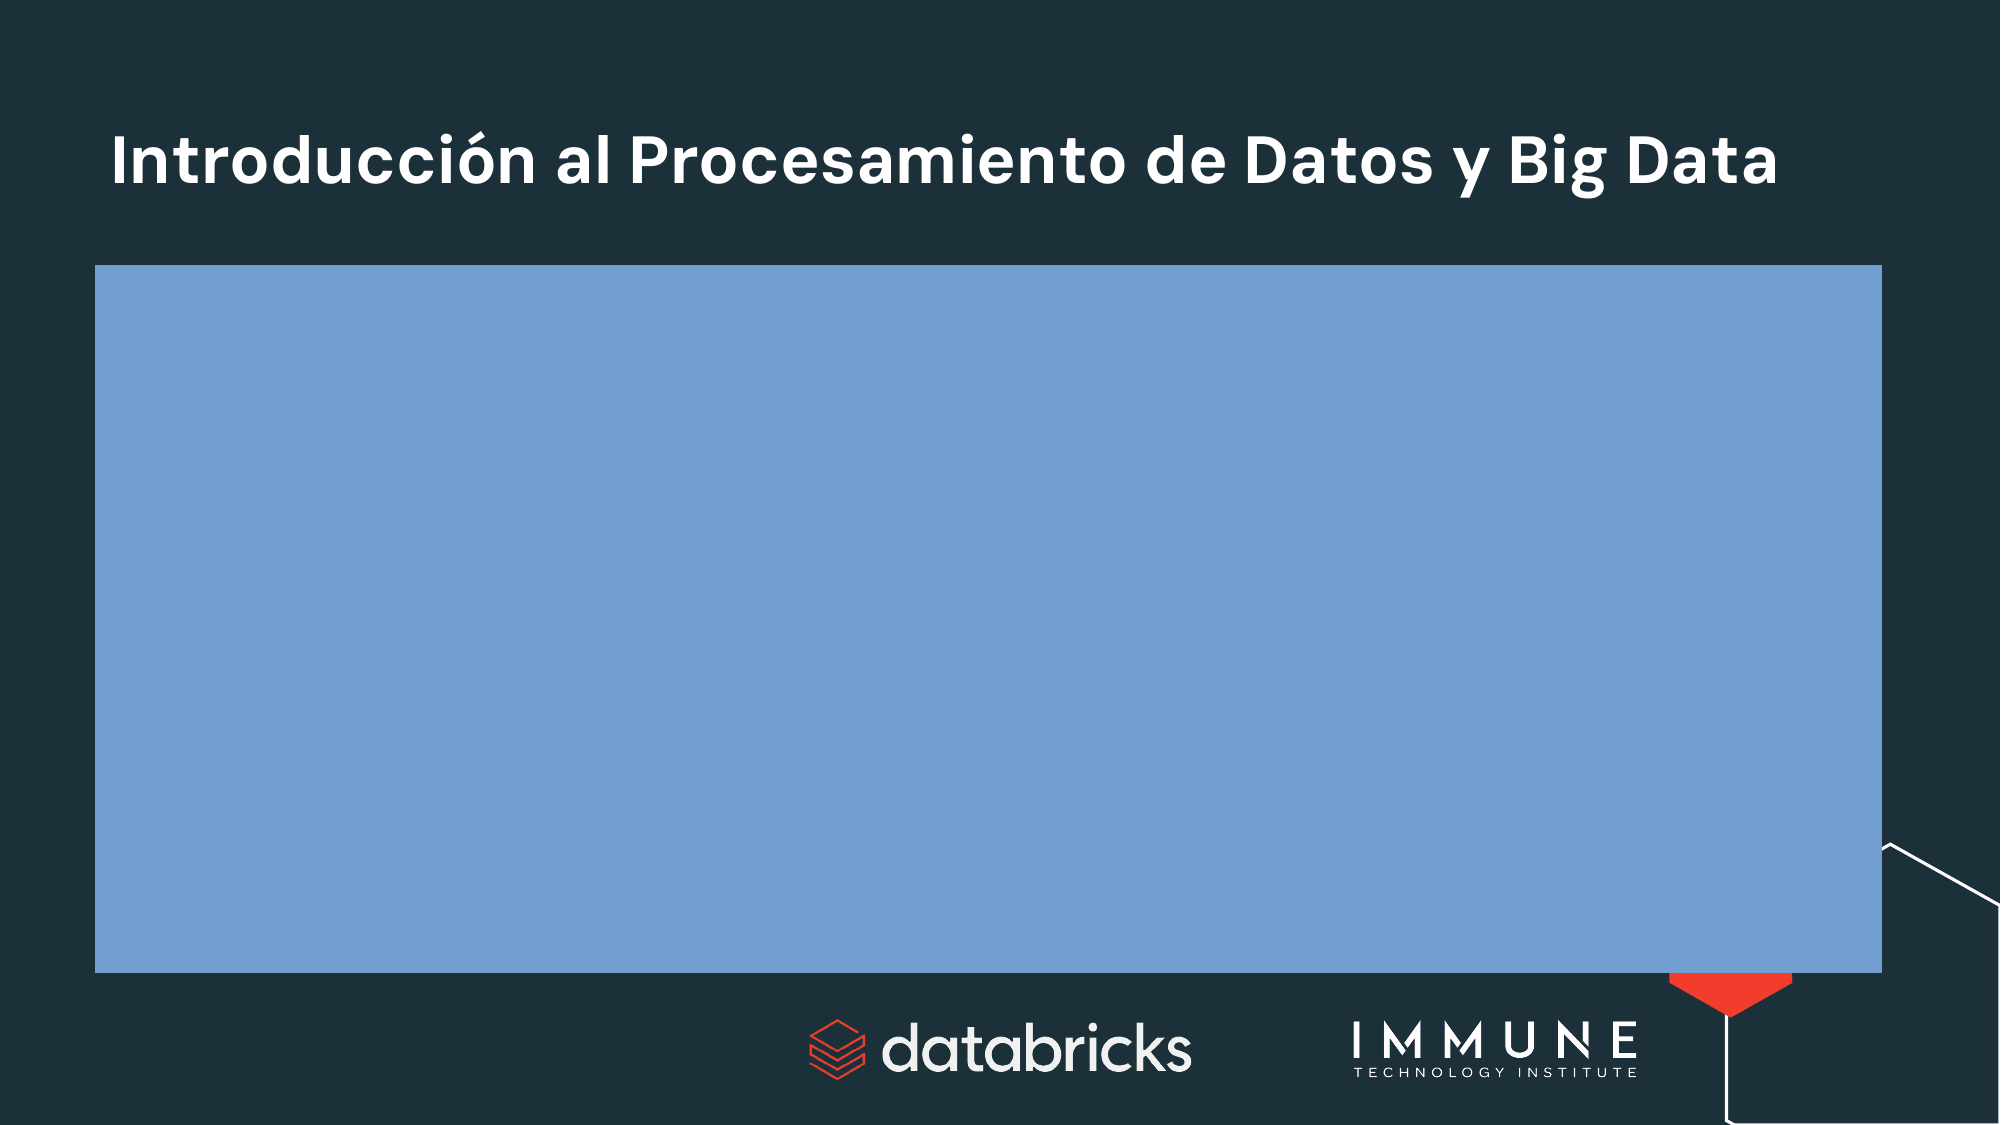

# Introducción al Procesamiento de Datos y Big Data
En este viaje, exploraremos cómo la explosión de datos ha transformado la manera en que las organizaciones toman decisiones.
Desde los primeros días del procesamiento manual de datos hasta la actualidad, donde manejamos volúmenes de información inimaginables hace unas décadas.
Este cambio no solo ha requerido nuevas tecnologías, sino también un nuevo enfoque en cómo almacenamos, procesamos y extraemos valor de estos vastos océanos de datos.